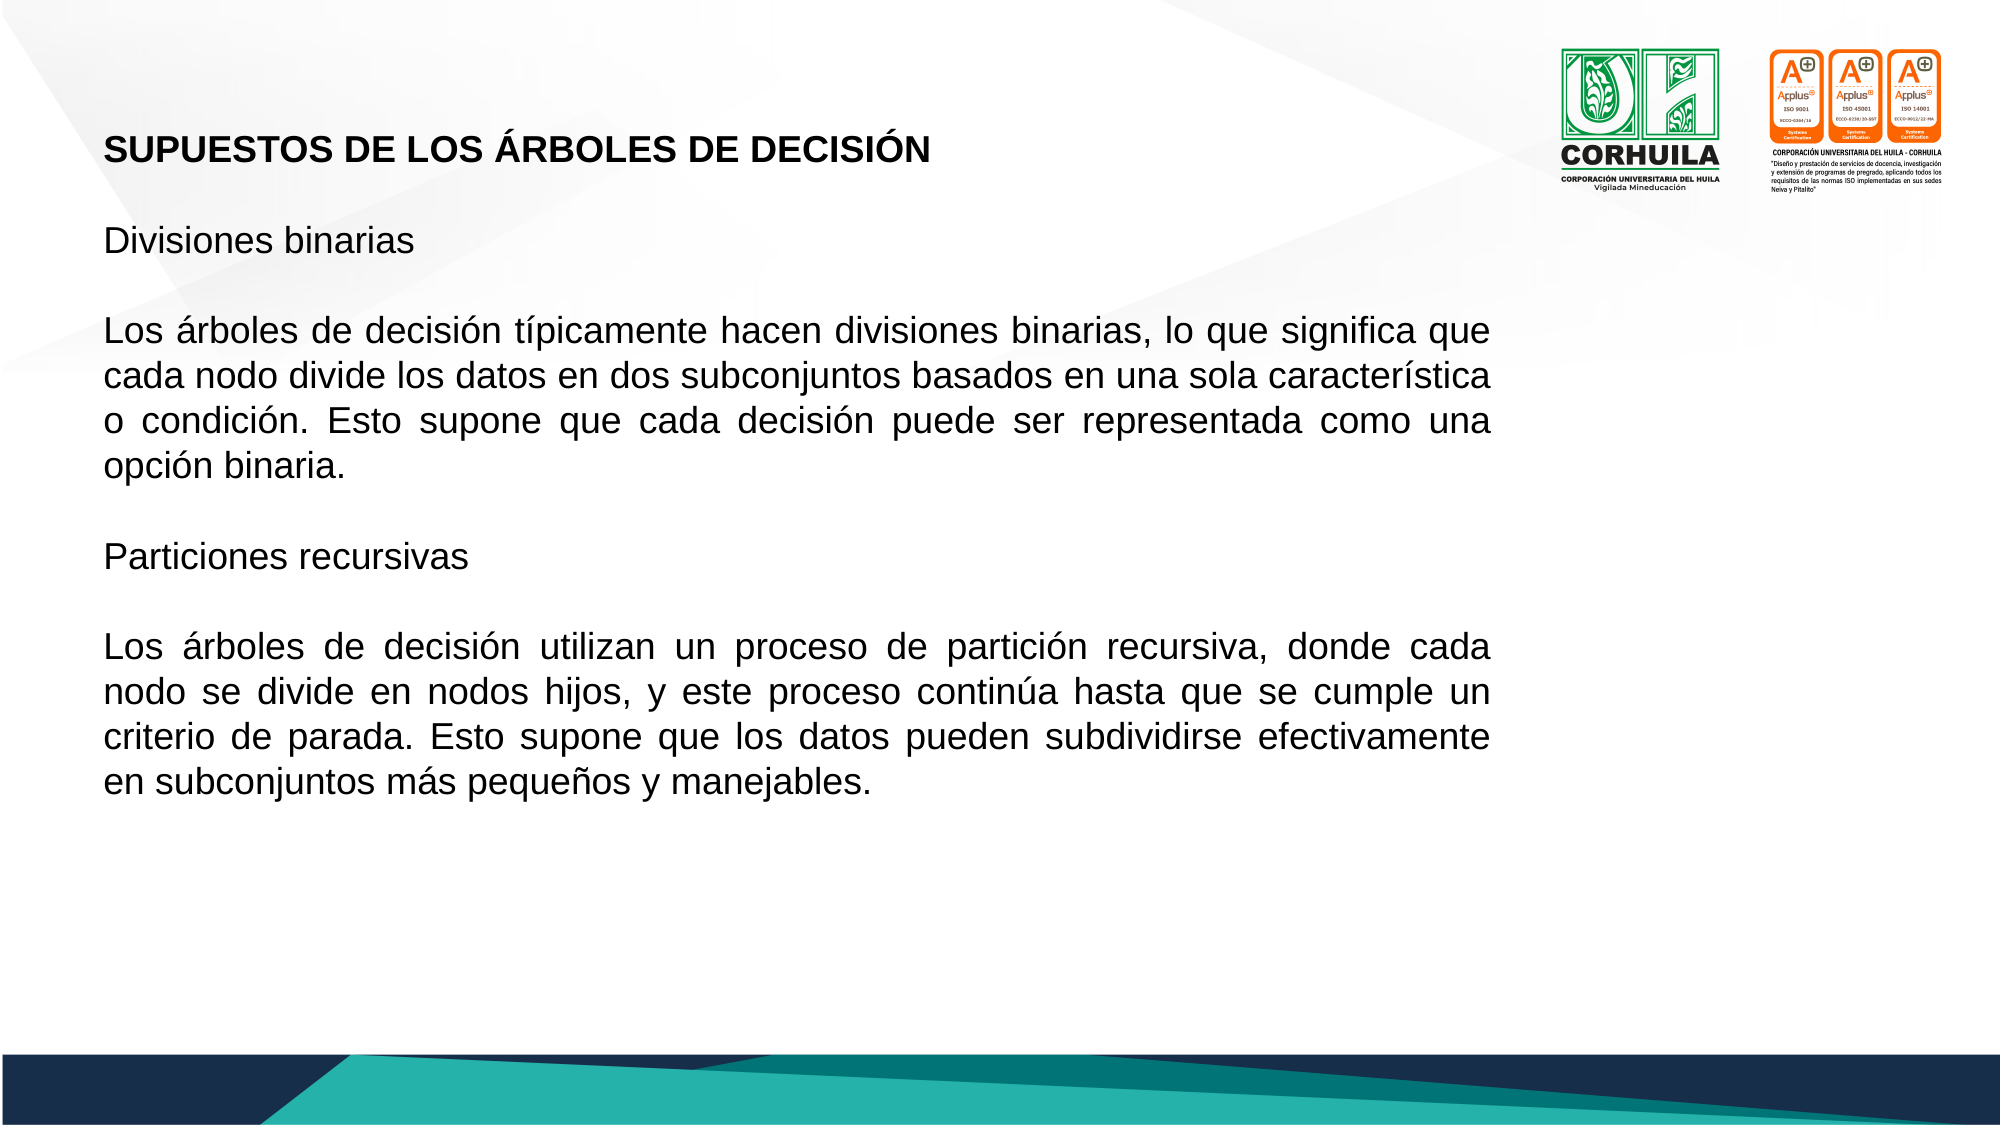

SUPUESTOS DE LOS ÁRBOLES DE DECISIÓN
Divisiones binarias
Los árboles de decisión típicamente hacen divisiones binarias, lo que significa que cada nodo divide los datos en dos subconjuntos basados en una sola característica o condición. Esto supone que cada decisión puede ser representada como una opción binaria.
Particiones recursivas
Los árboles de decisión utilizan un proceso de partición recursiva, donde cada nodo se divide en nodos hijos, y este proceso continúa hasta que se cumple un criterio de parada. Esto supone que los datos pueden subdividirse efectivamente en subconjuntos más pequeños y manejables.